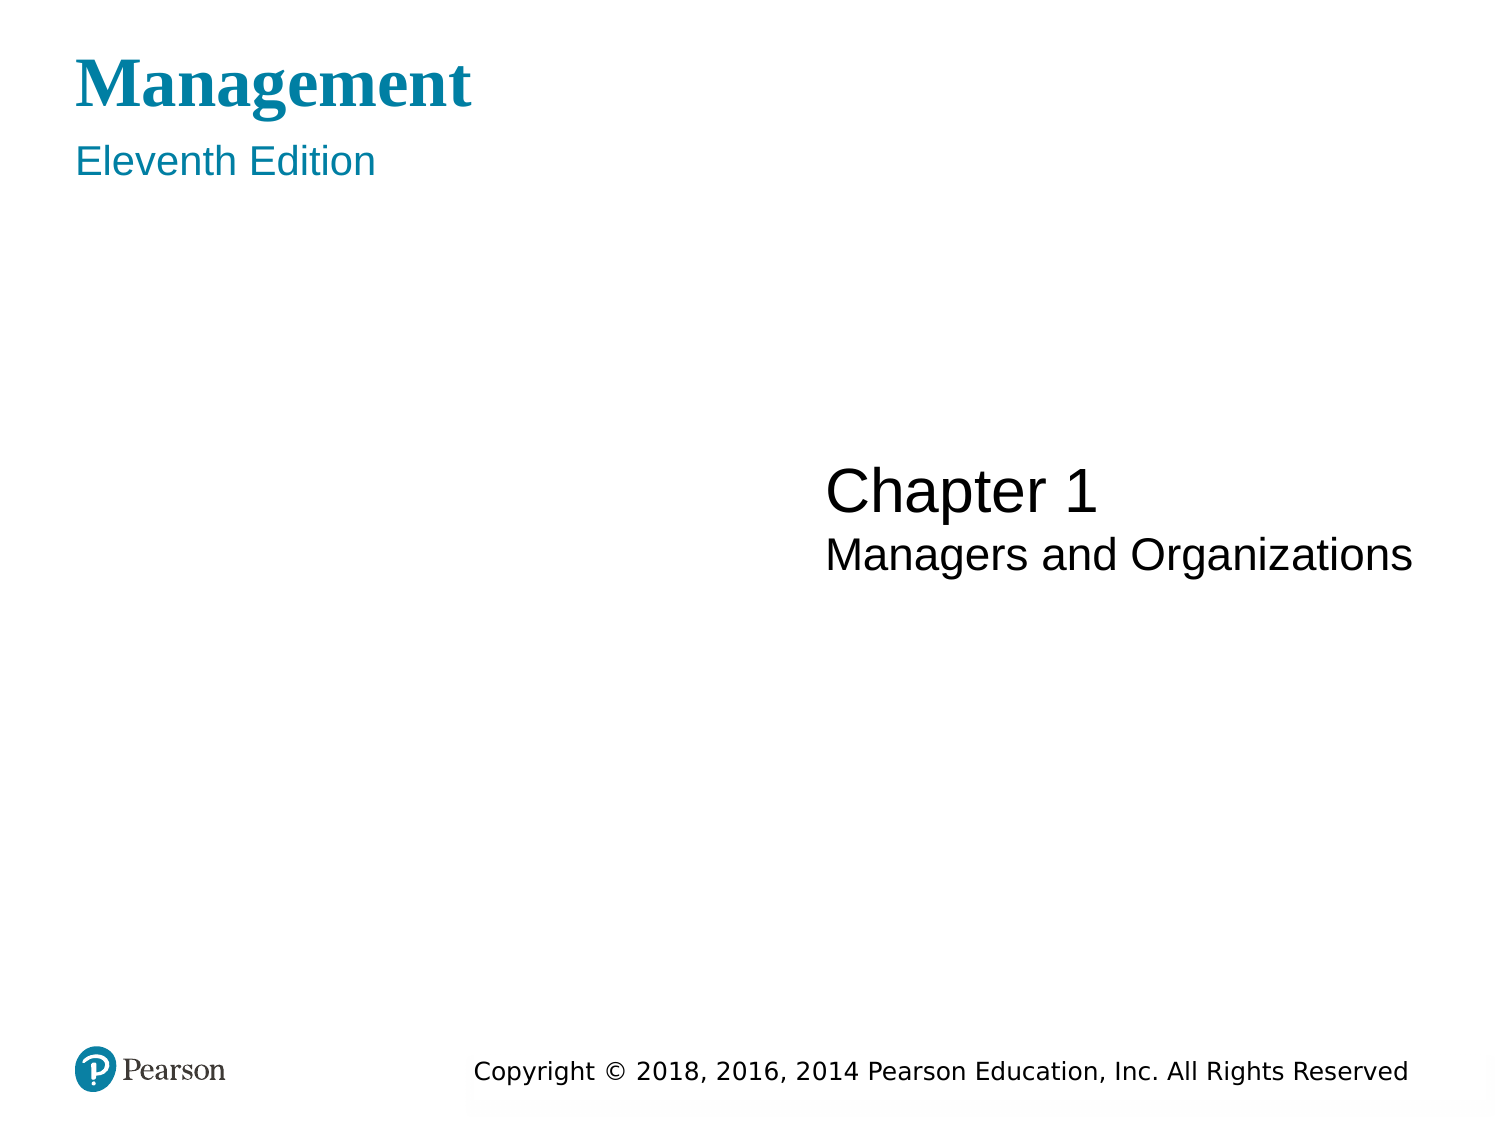

# Management
Eleventh Edition
Chapter 1
Managers and Organizations
Copyright © 2018, 2016, 2014 Pearson Education, Inc. All Rights Reserved